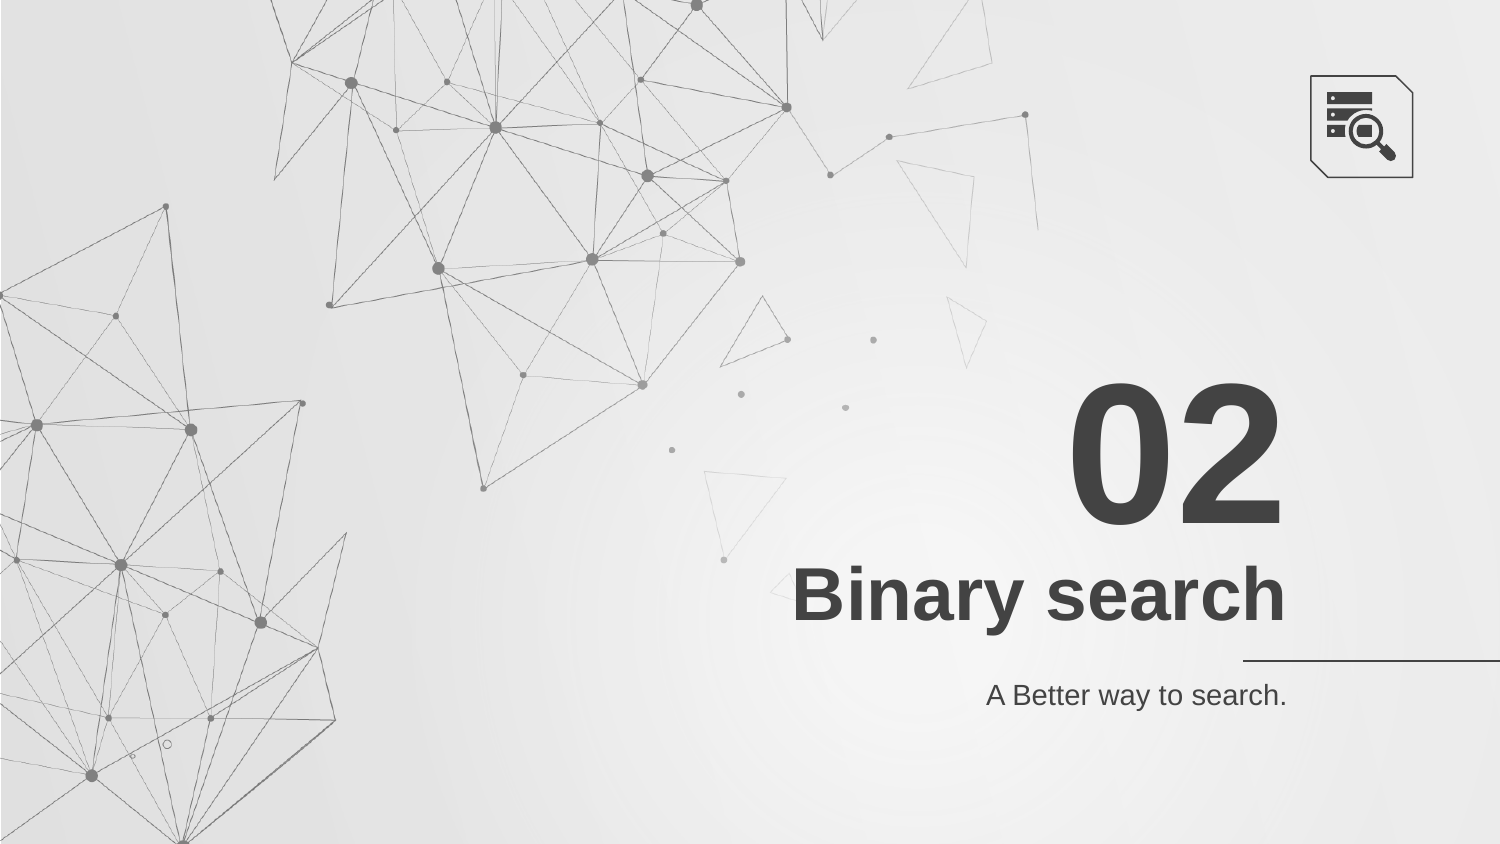

02
# Binary search
A Better way to search.